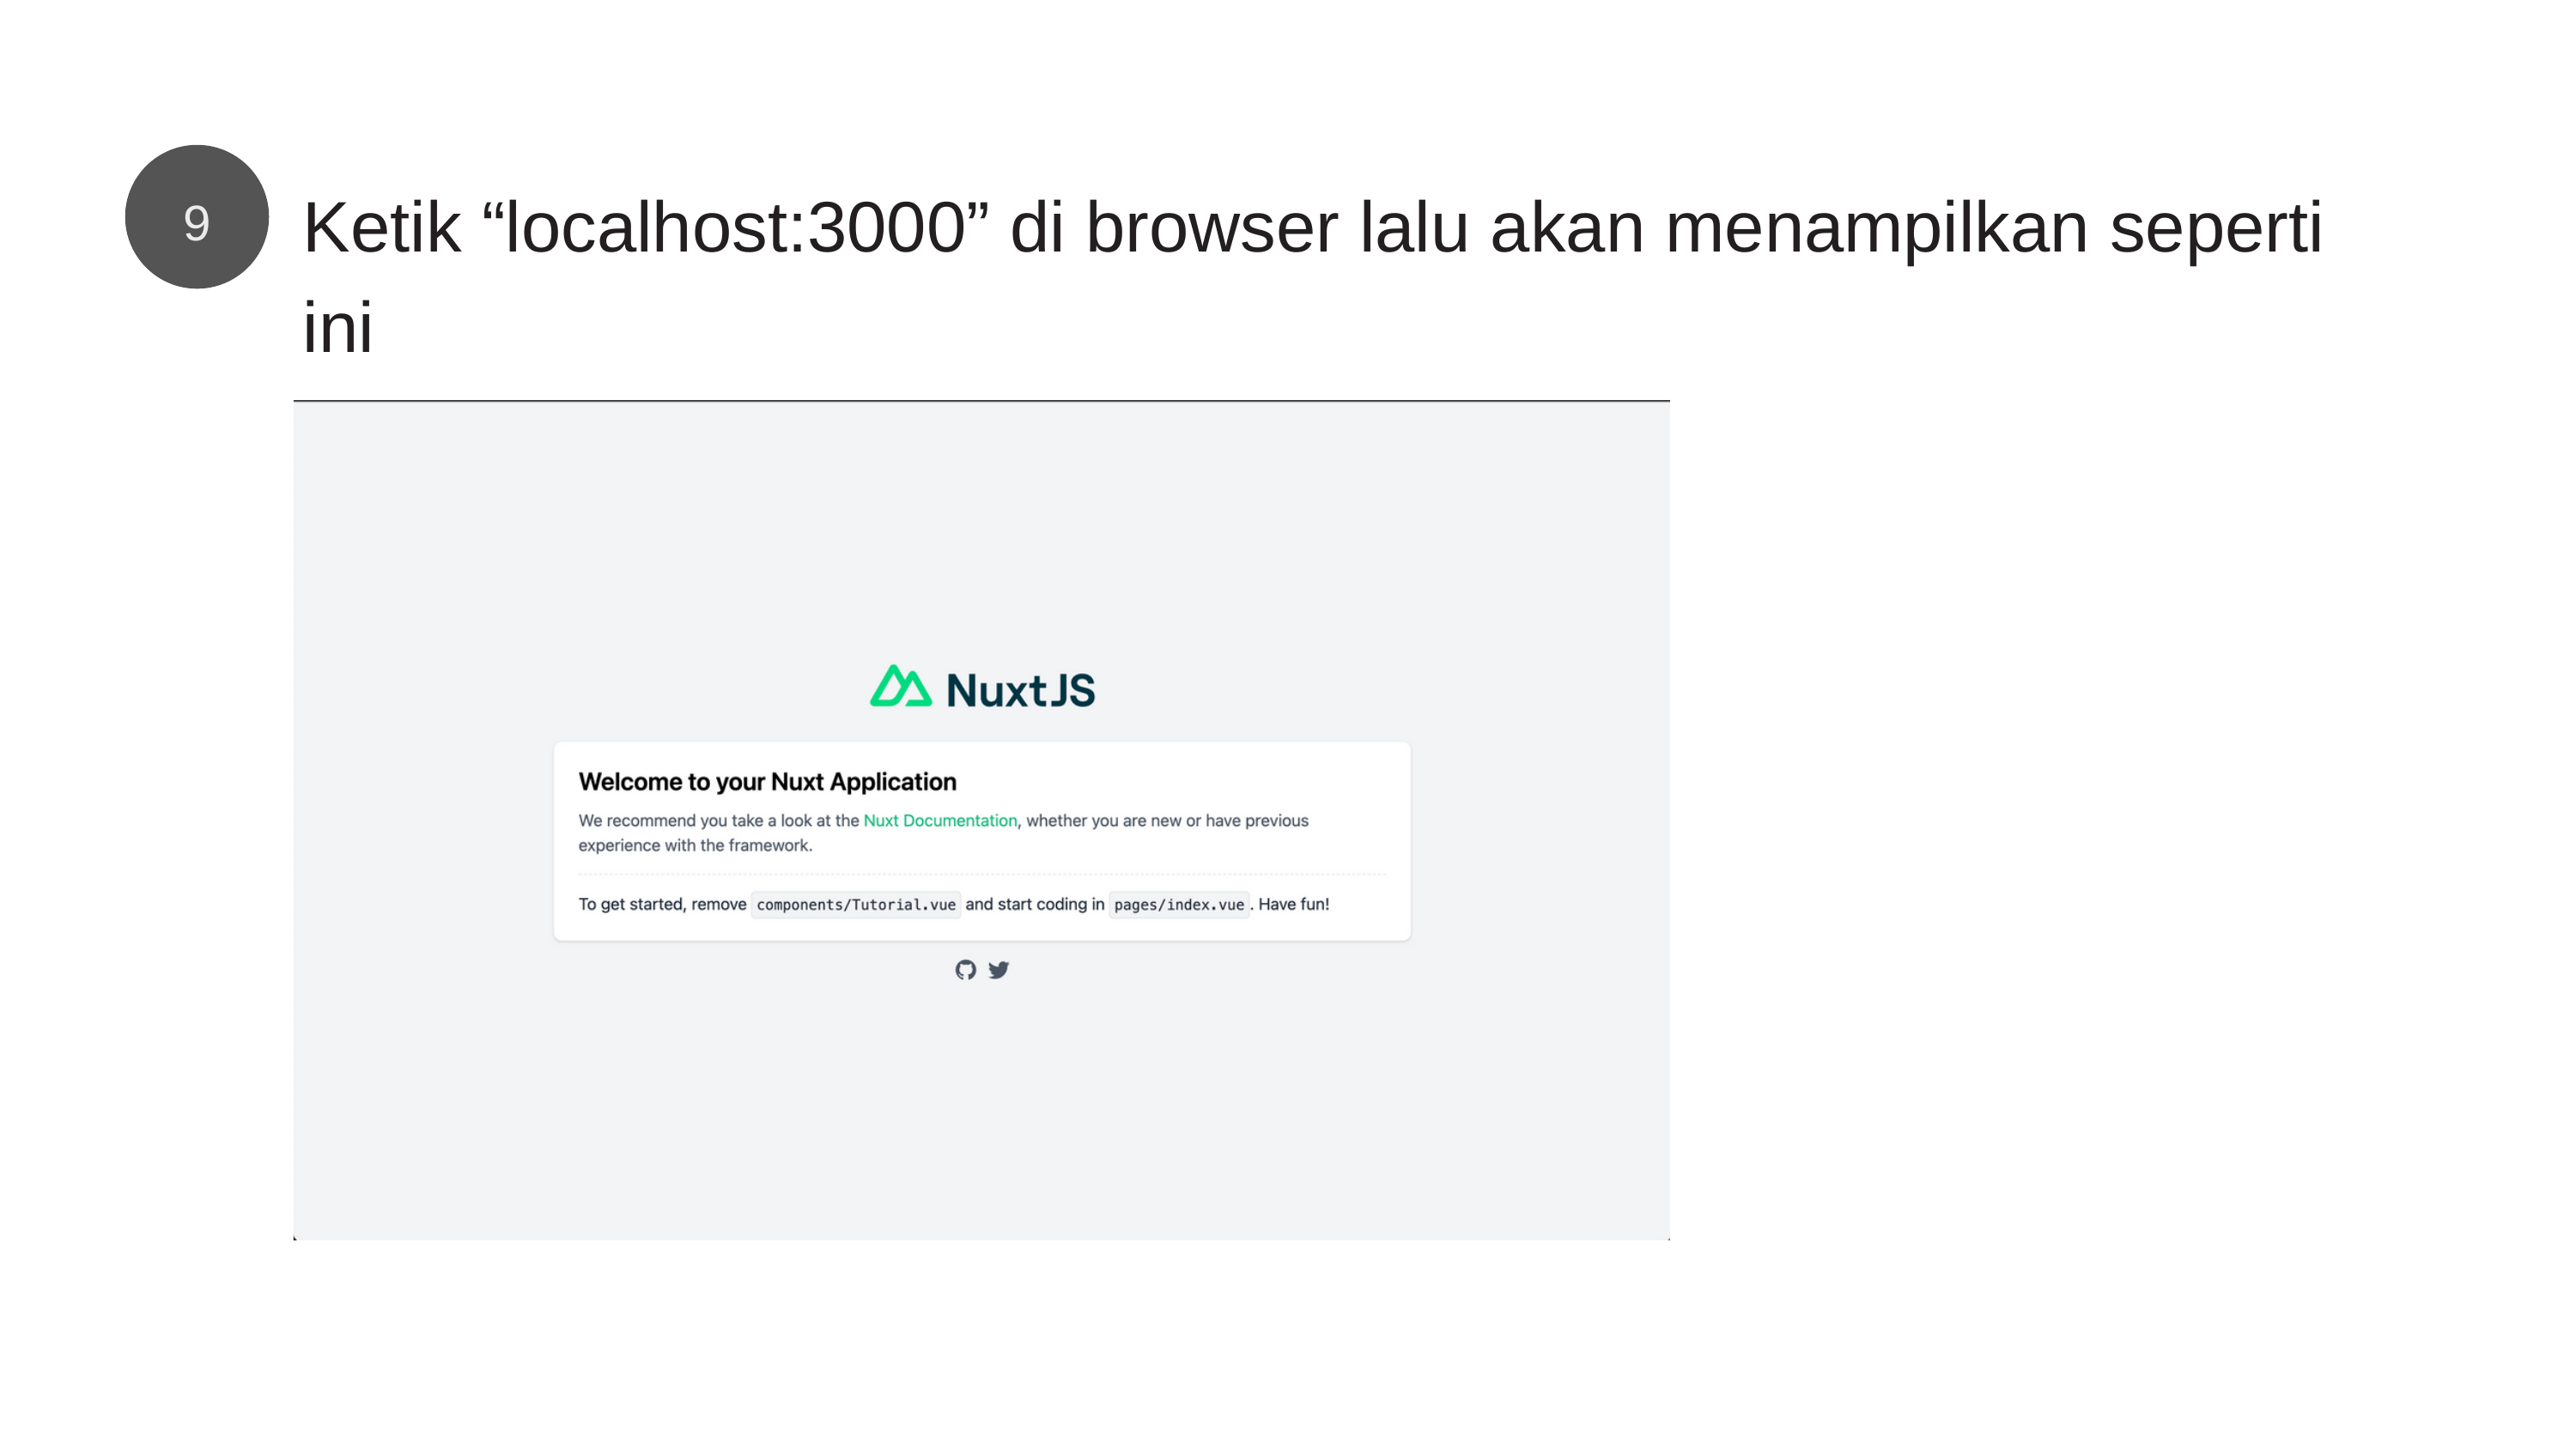

Ketik “localhost:3000” di browser lalu akan menampilkan seperti ini
9